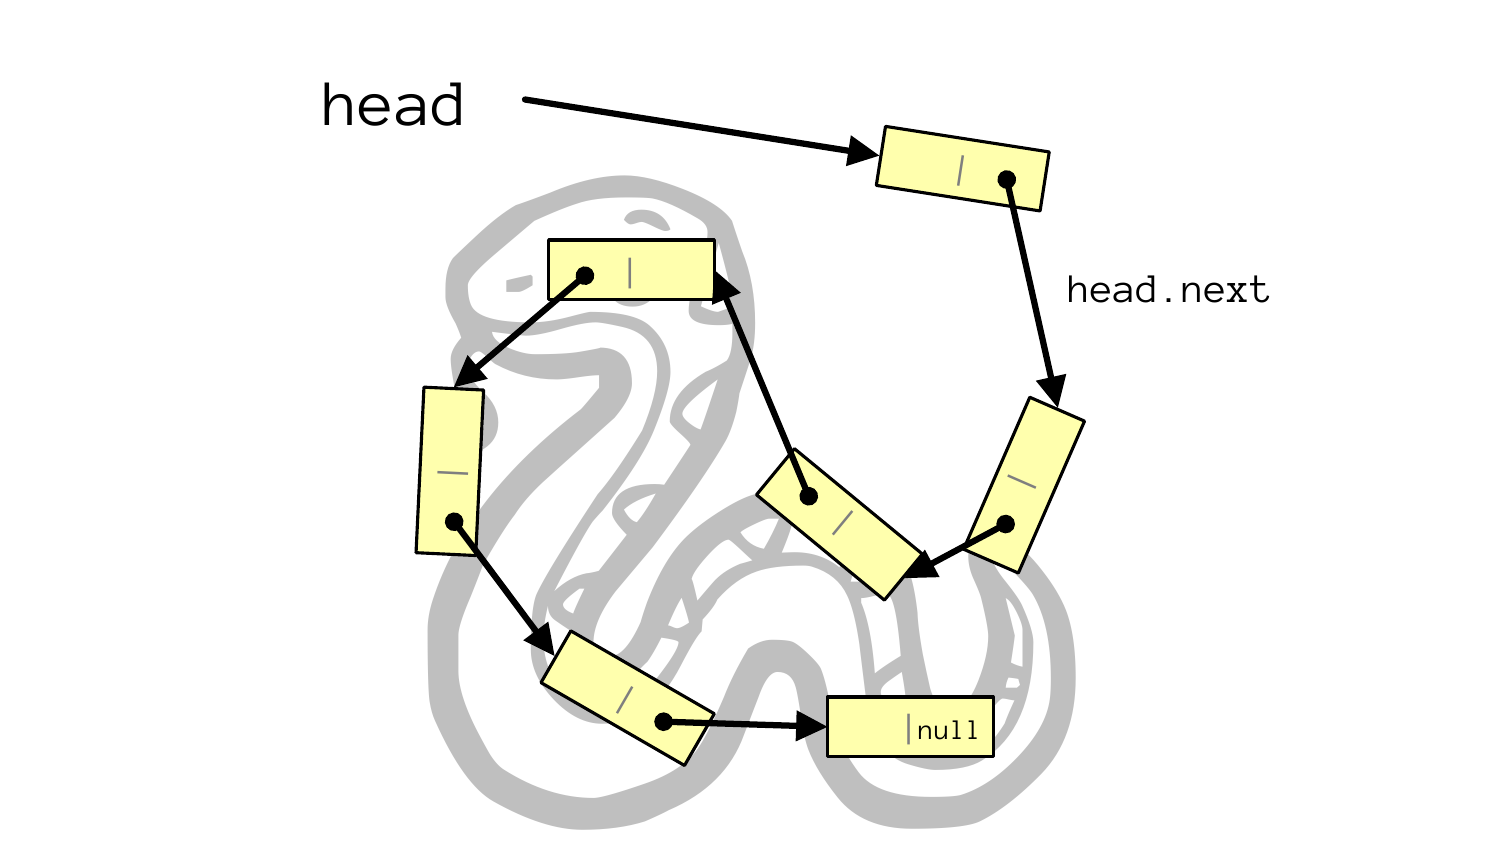

3.0

# 🐍
head
|
|
head.next
|
|
|
|
|
null